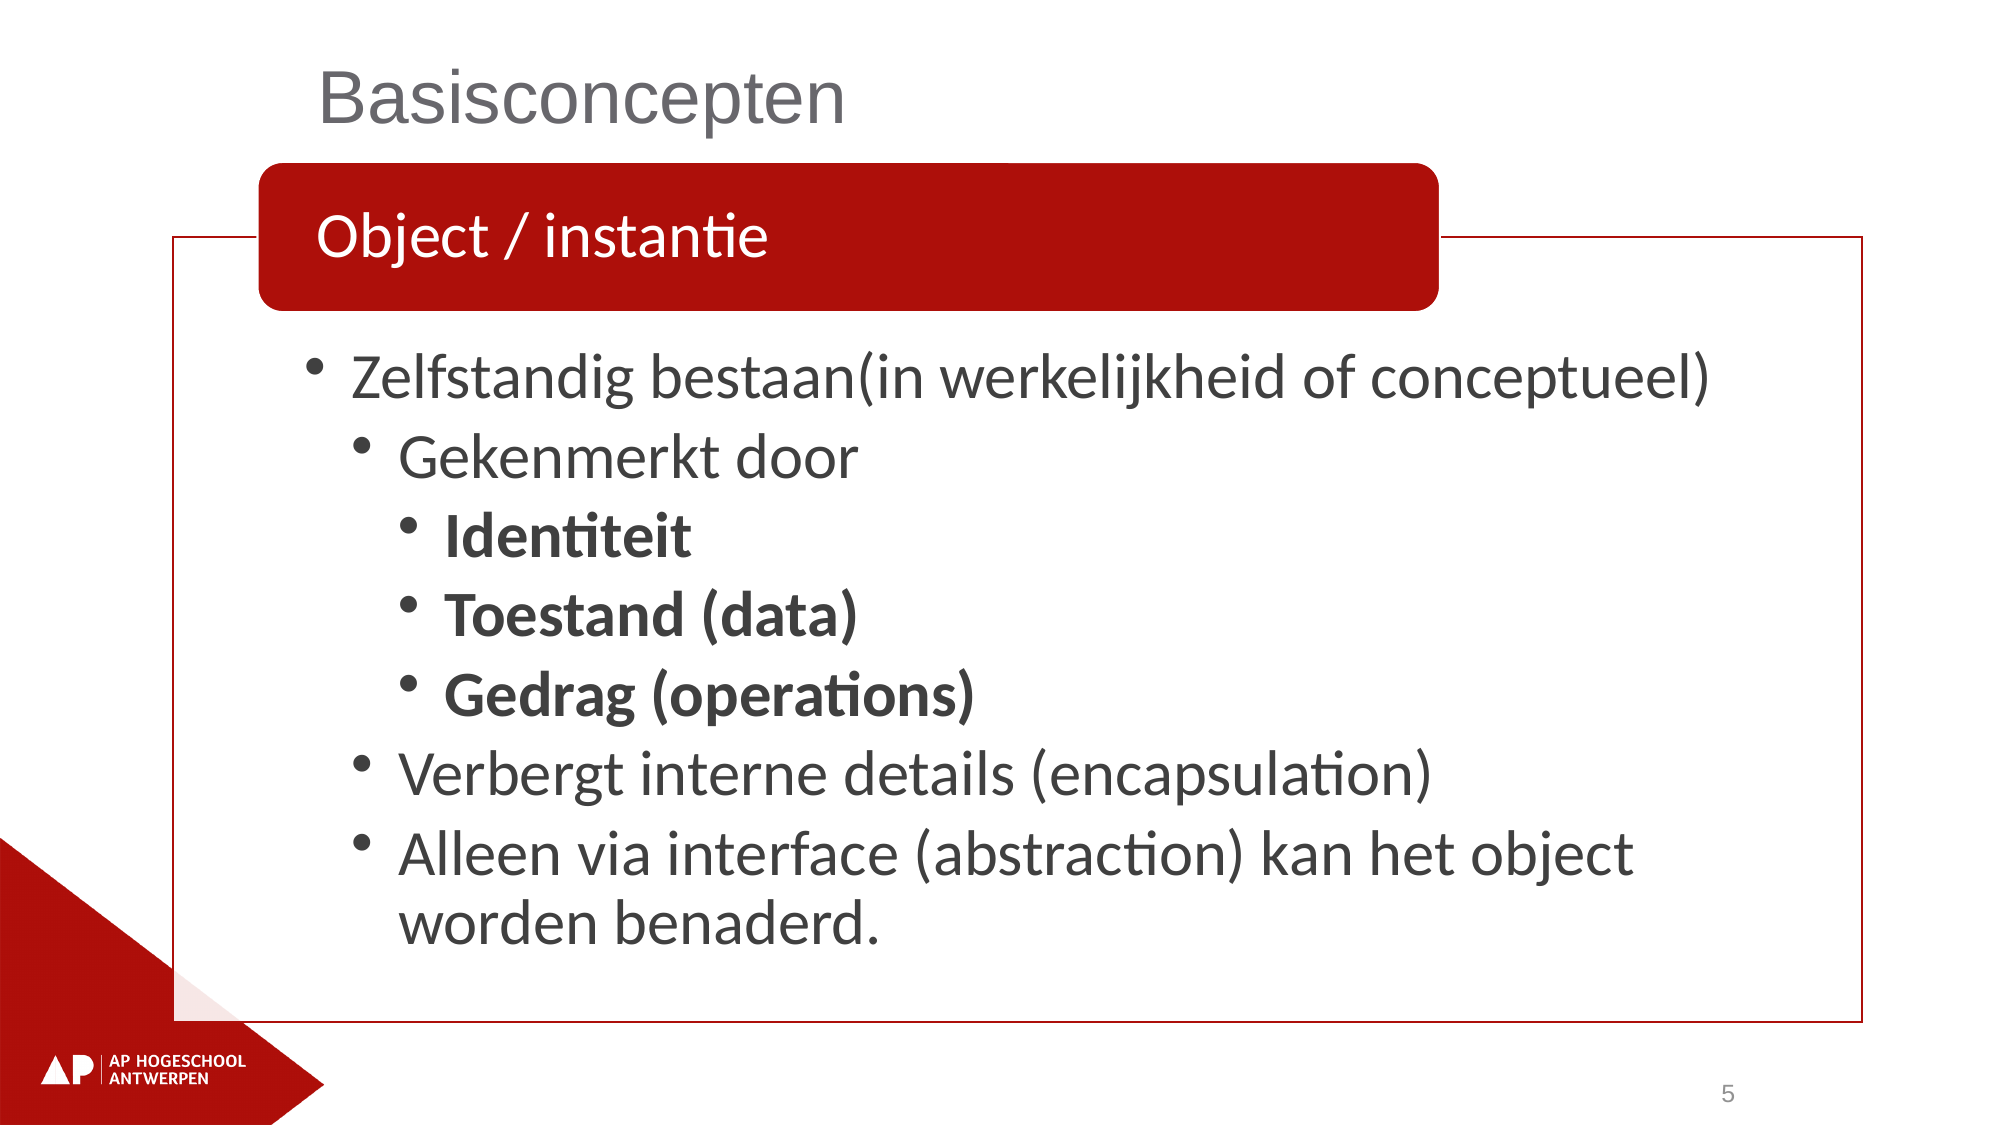

Basisconcepten

Zelfstandig bestaan(in werkelijkheid of conceptueel)
Gekenmerkt door
Identiteit
Toestand (data)
Gedrag (operations)
Verbergt interne details (encapsulation)
Alleen via interface (abstraction) kan het object worden benaderd.
Object / instantie

5